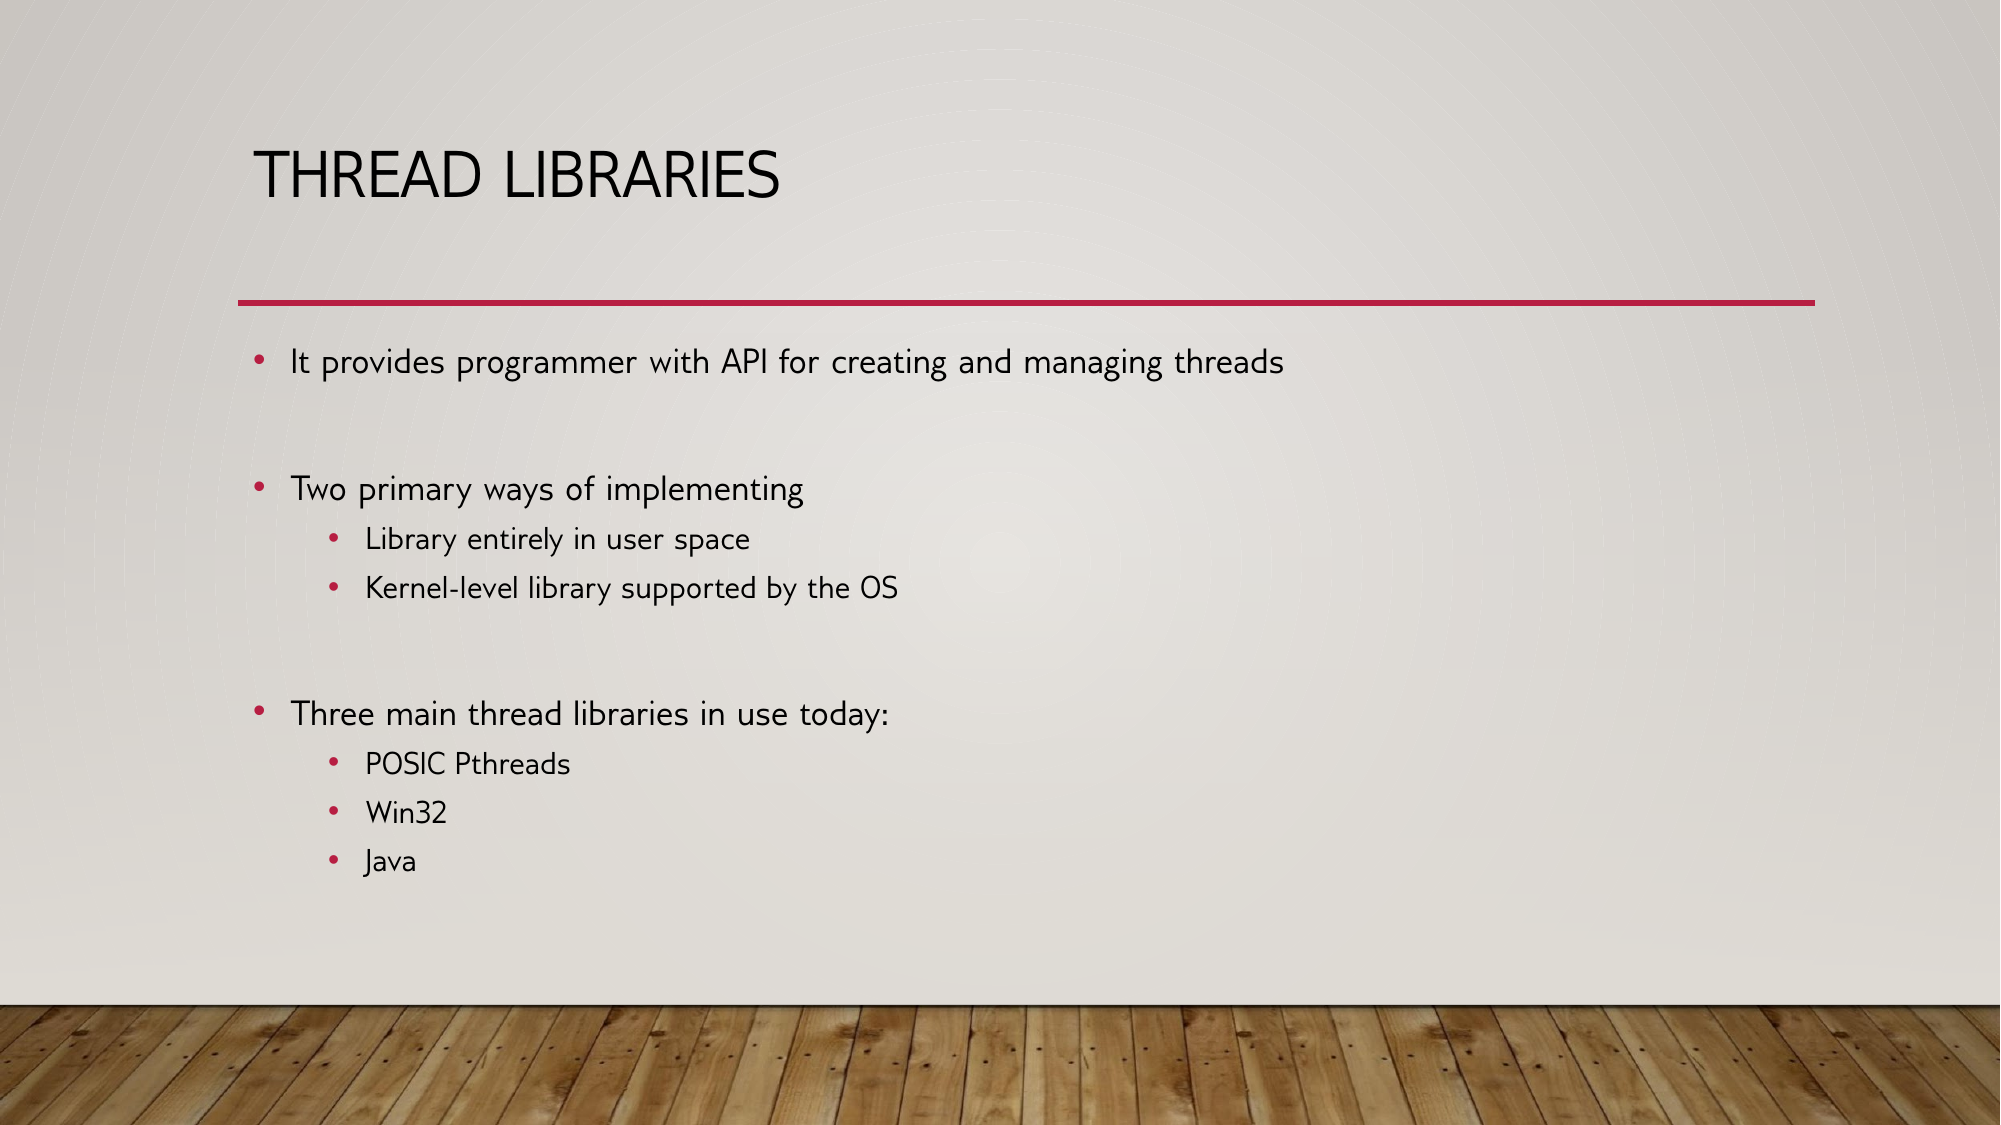

# THREAD LIBRARIES
It provides programmer with API for creating and managing threads

Two primary ways of implementing
Library entirely in user space
Kernel-level library supported by the OS

Three main thread libraries in use today:
POSIC Pthreads
Win32
Java